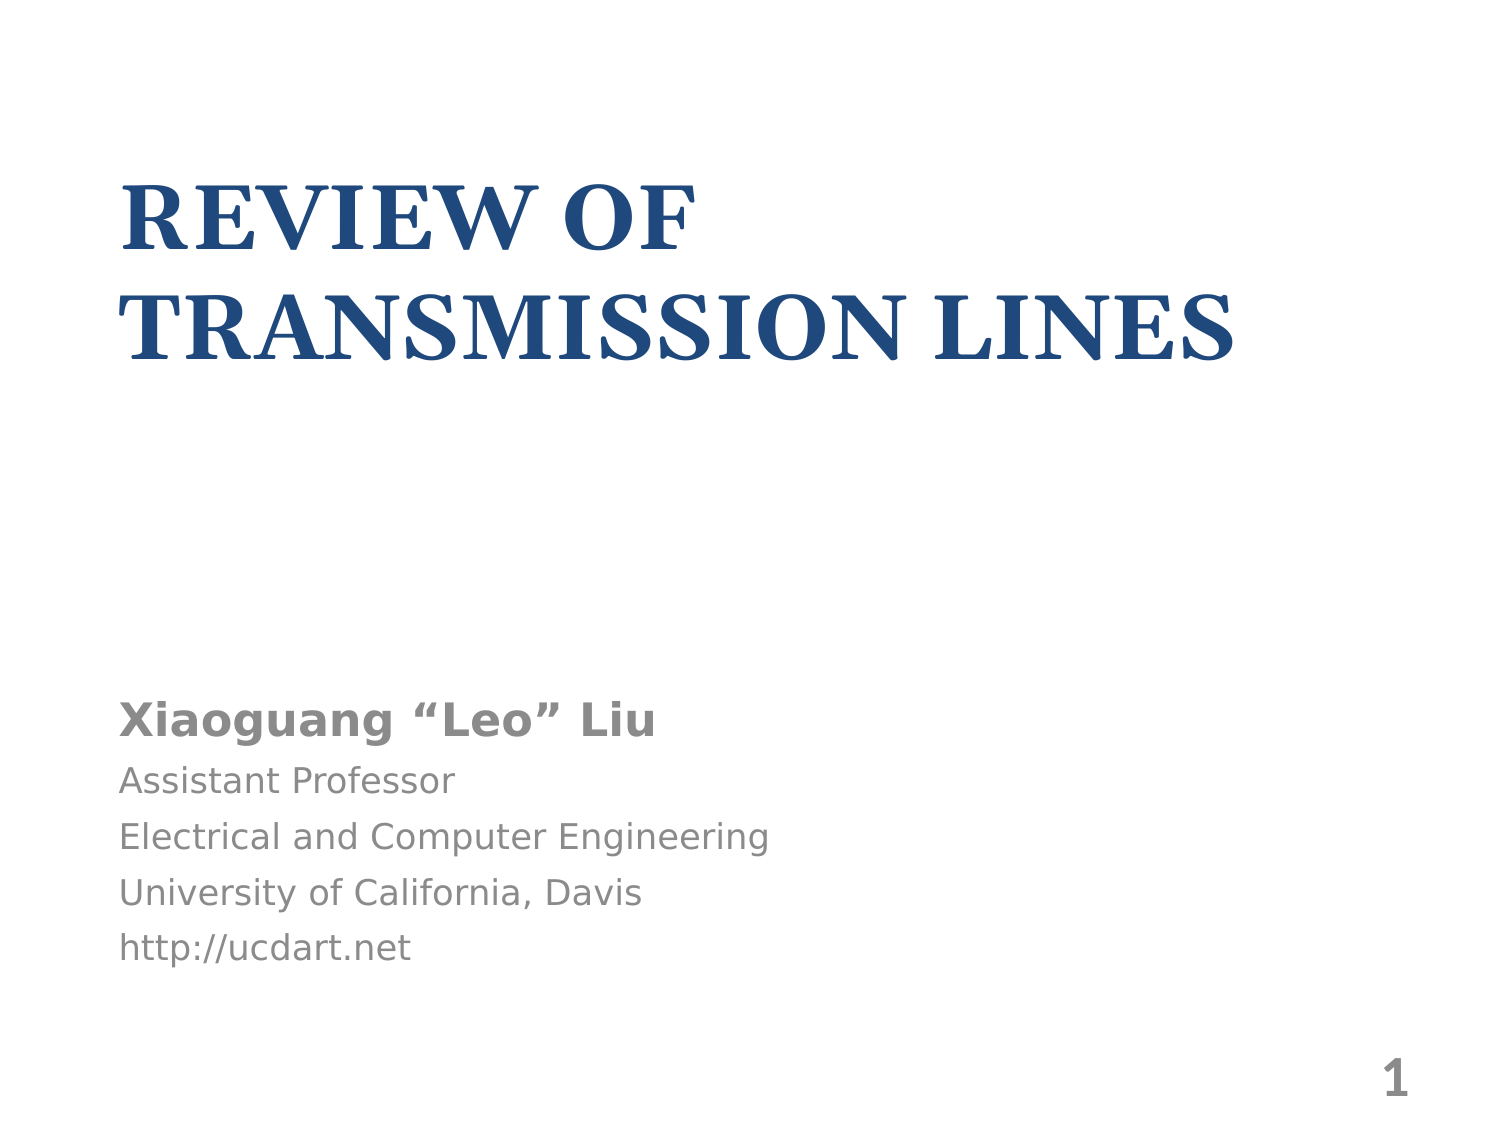

# Review of Transmission Lines
Xiaoguang “Leo” Liu
Assistant Professor
Electrical and Computer Engineering
University of California, Davis
http://ucdart.net
1